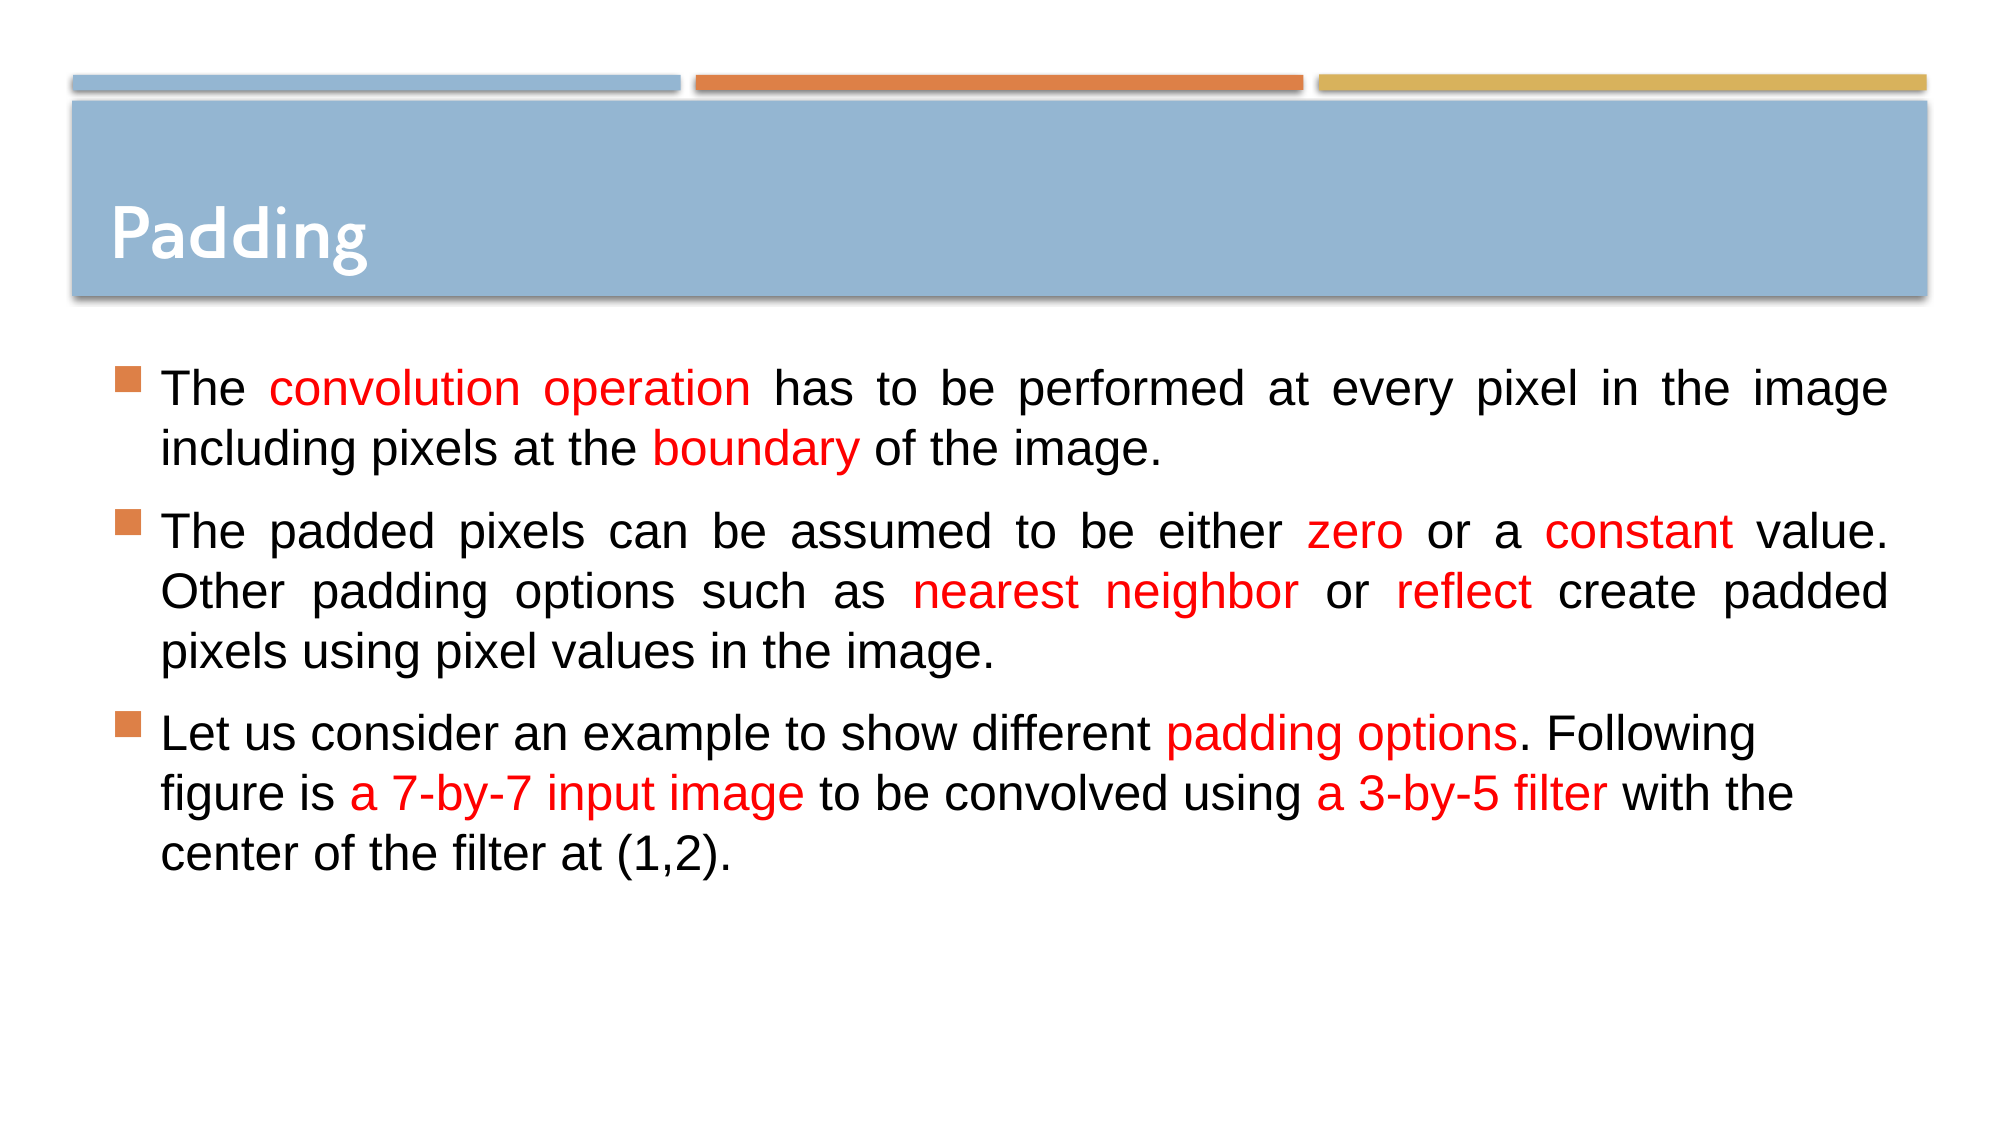

# Padding
The convolution operation has to be performed at every pixel in the image including pixels at the boundary of the image.
The padded pixels can be assumed to be either zero or a constant value. Other padding options such as nearest neighbor or reflect create padded pixels using pixel values in the image.
Let us consider an example to show different padding options. Following figure is a 7-by-7 input image to be convolved using a 3-by-5 filter with the center of the filter at (1,2).